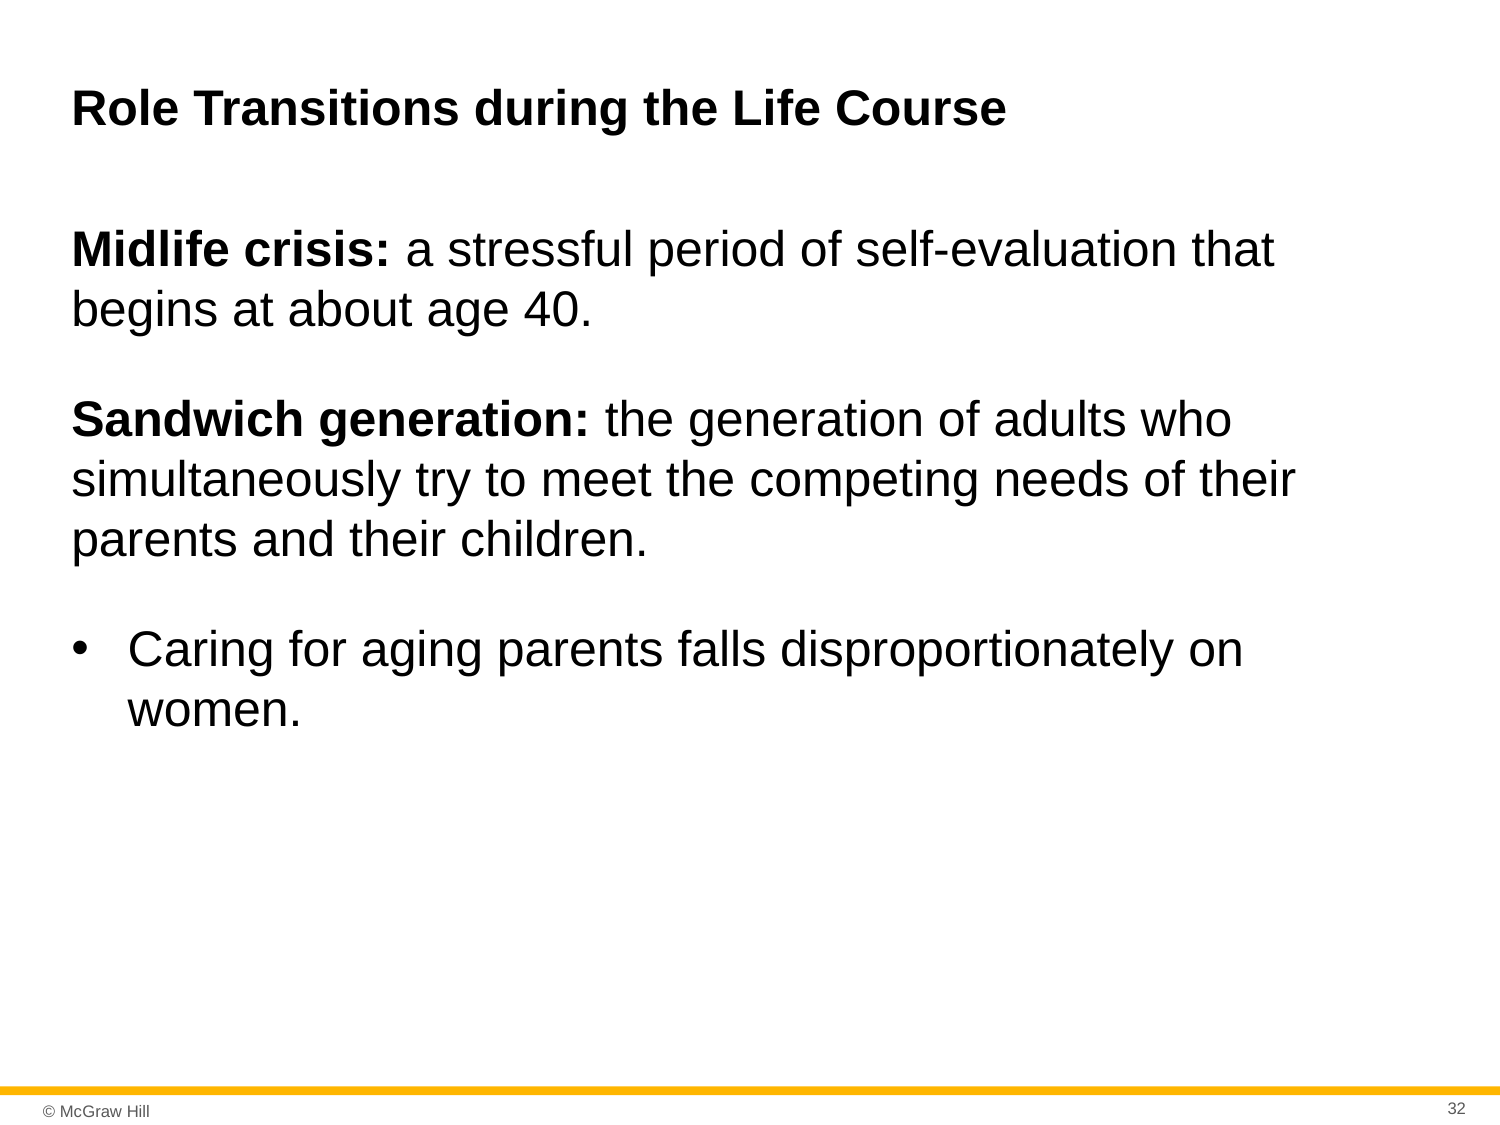

# Role Transitions during the Life Course
Midlife crisis: a stressful period of self-evaluation that begins at about age 40.
Sandwich generation: the generation of adults who simultaneously try to meet the competing needs of their parents and their children.
Caring for aging parents falls disproportionately on women.